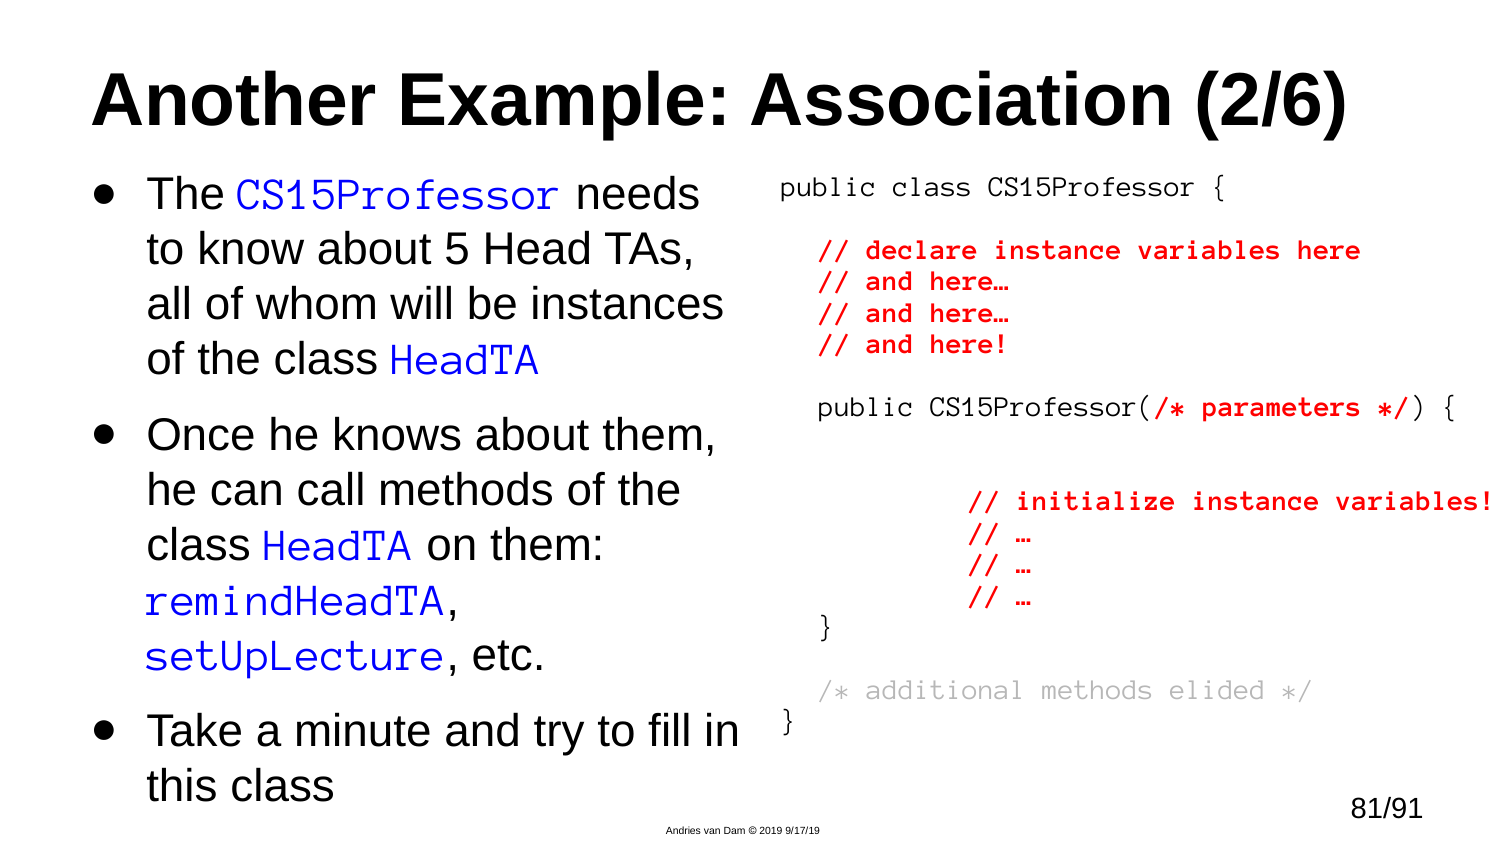

# Another Example: Association (2/6)
The CS15Professor needs to know about 5 Head TAs, all of whom will be instances of the class HeadTA
Once he knows about them, he can call methods of the class HeadTA on them:  remindHeadTA, setUpLecture, etc.
Take a minute and try to fill in this class
public class CS15Professor {

	// declare instance variables here
	// and here…
	// and here…
	// and here!

	public CS15Professor(/* parameters */) {

		// initialize instance variables!
		// …
		// …
		// …
	}

	/* additional methods elided */
}